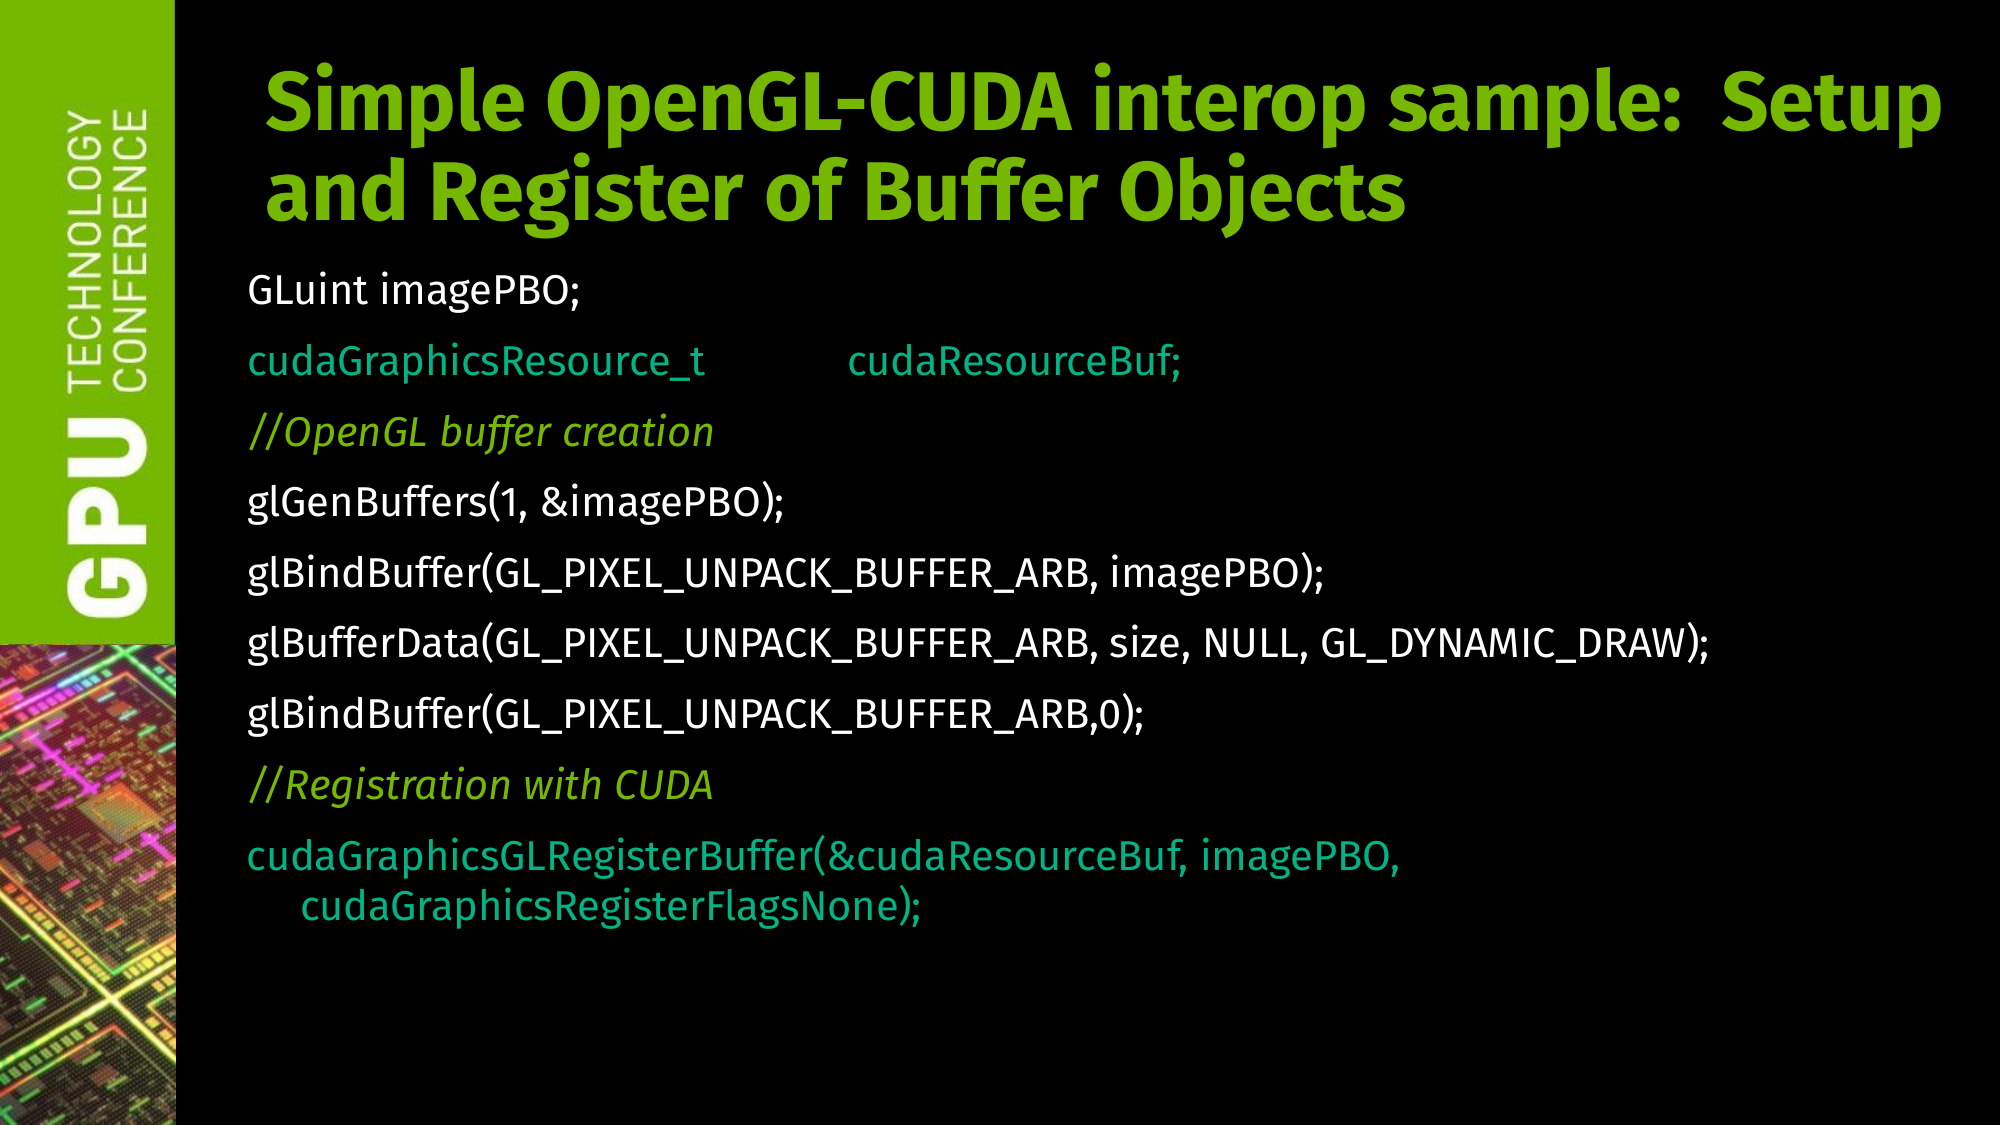

# Simple OpenGL-CUDA interop sample:  Setup and Register of Buffer Objects
GLuint imagePBO;
cudaGraphicsResource_t	cudaResourceBuf;
//OpenGL buffer creation
glGenBuffers(1, &imagePBO);
glBindBuffer(GL_PIXEL_UNPACK_BUFFER_ARB, imagePBO);  glBufferData(GL_PIXEL_UNPACK_BUFFER_ARB, size, NULL, GL_DYNAMIC_DRAW);
glBindBuffer(GL_PIXEL_UNPACK_BUFFER_ARB,0);
//Registration with CUDA
cudaGraphicsGLRegisterBuffer(&cudaResourceBuf, imagePBO,  cudaGraphicsRegisterFlagsNone);